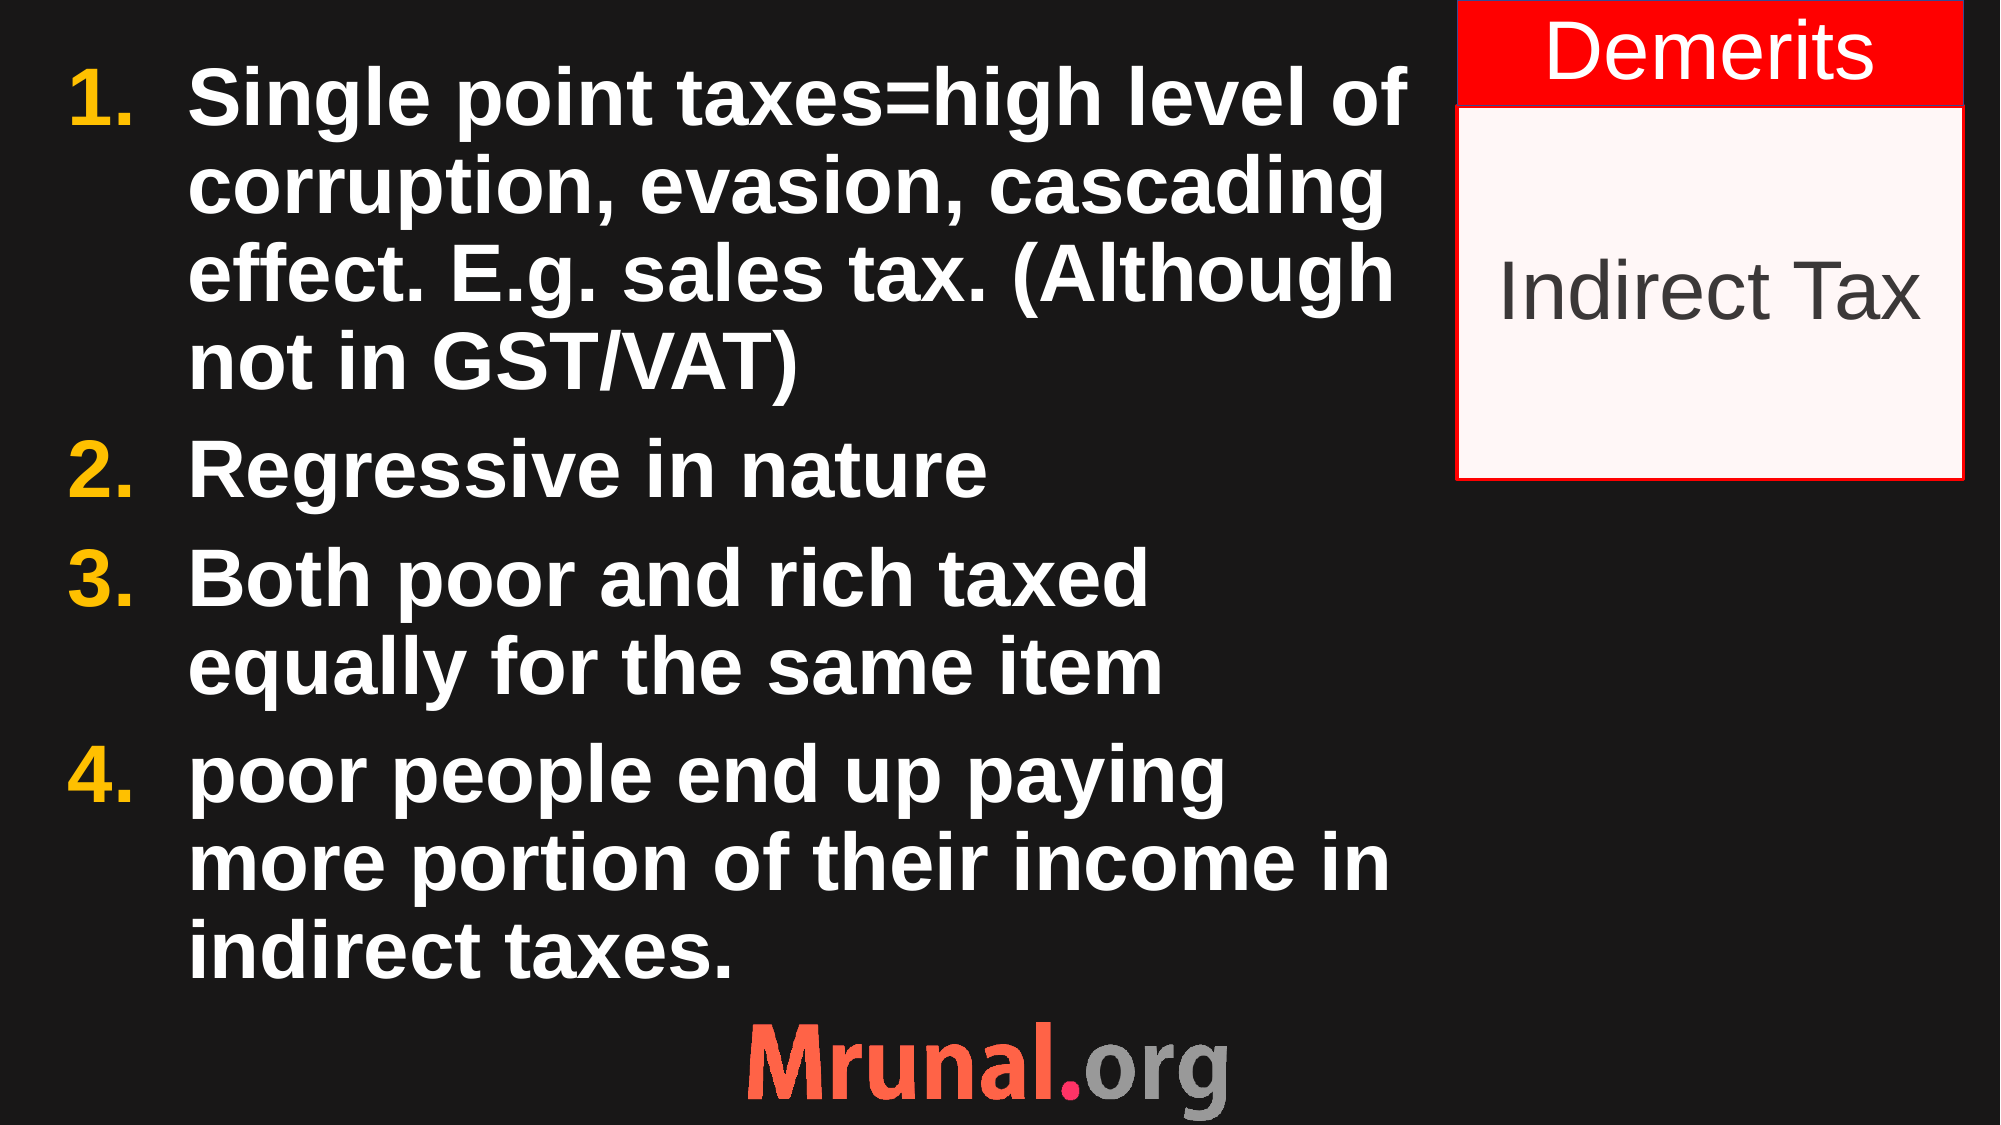

Demerits
Single point taxes=high level of corruption, evasion, cascading effect. E.g. sales tax. (Although not in GST/VAT)
Regressive in nature
Both poor and rich taxed equally for the same item
poor people end up paying more portion of their income in indirect taxes.

# Indirect Tax